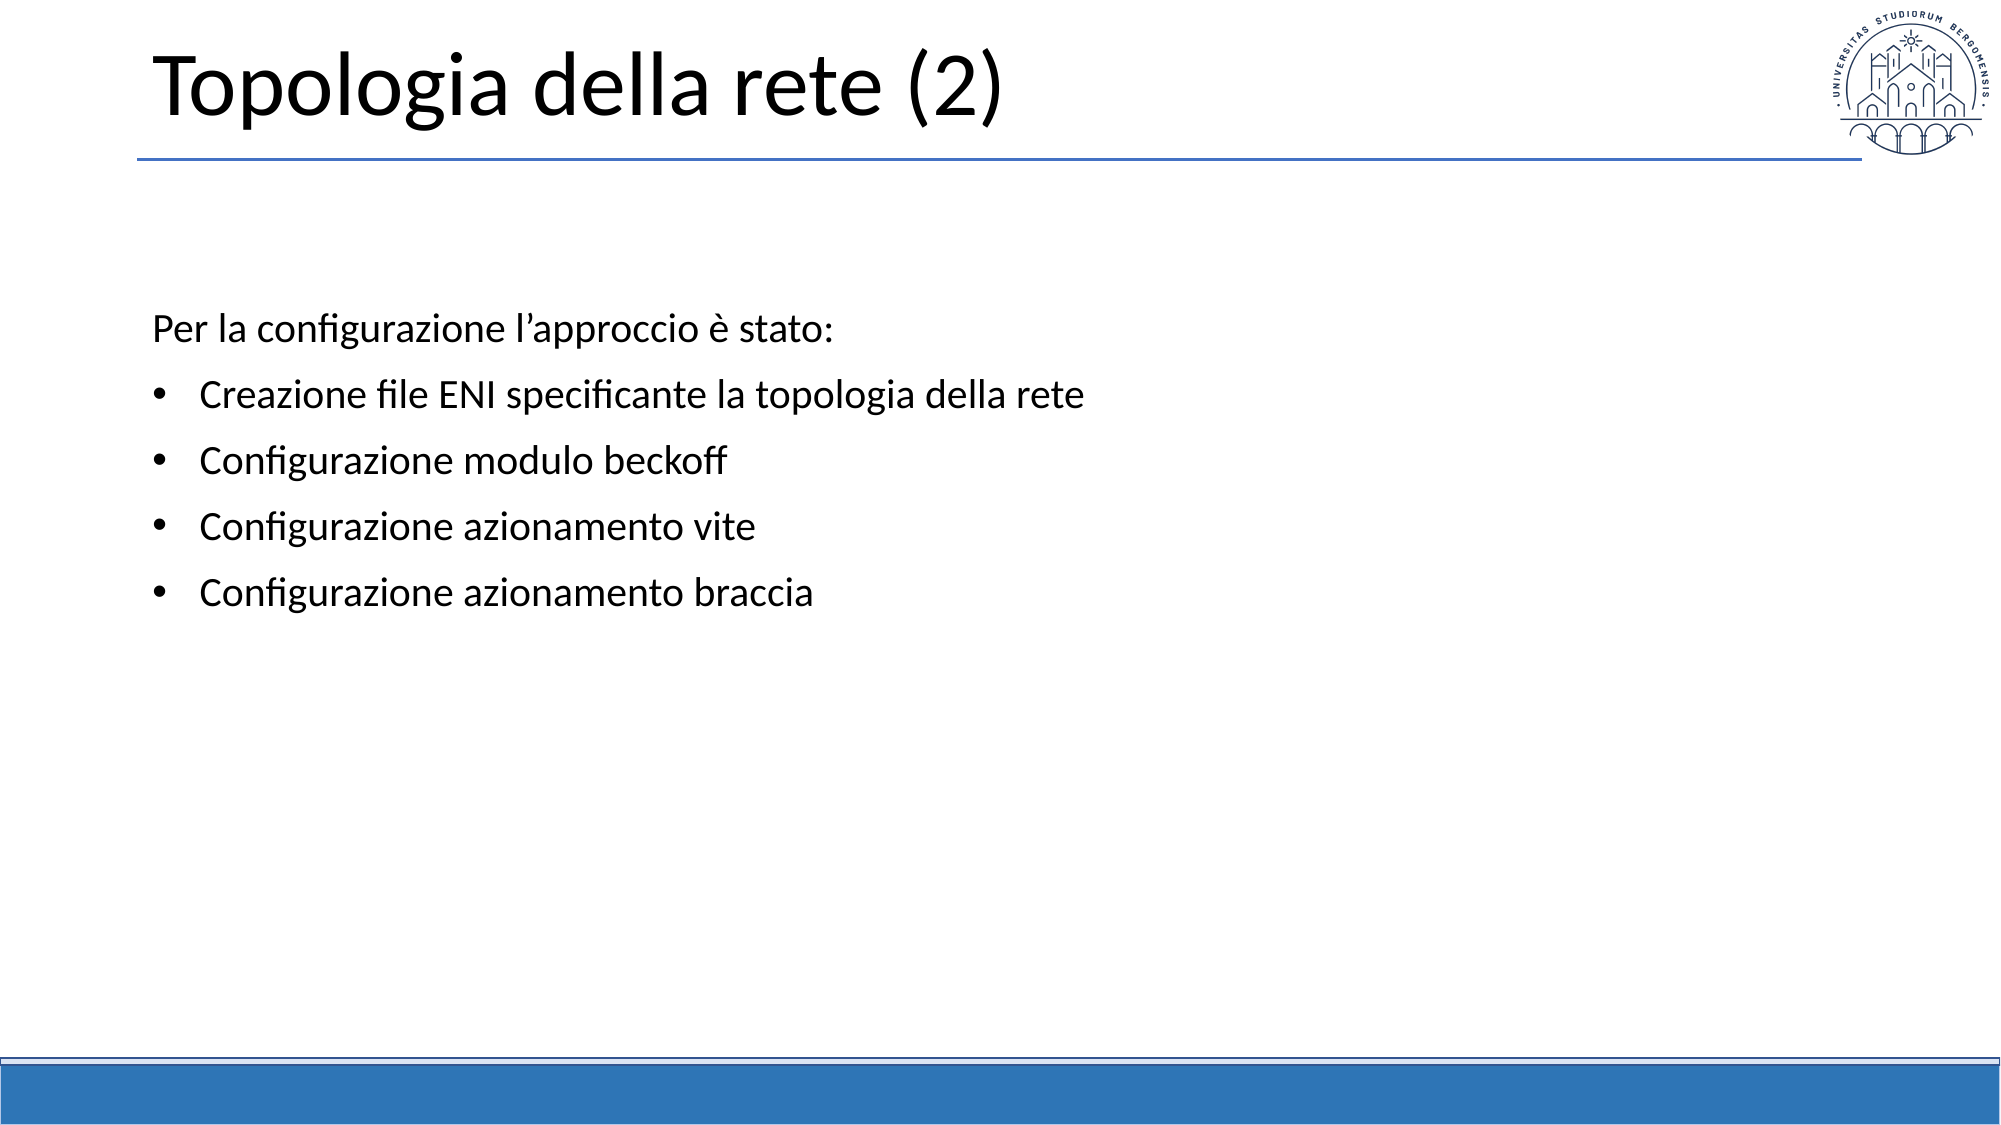

# Topologia della rete (2)
Per la configurazione l’approccio è stato:
 Creazione file ENI specificante la topologia della rete
 Configurazione modulo beckoff
 Configurazione azionamento vite
 Configurazione azionamento braccia

27